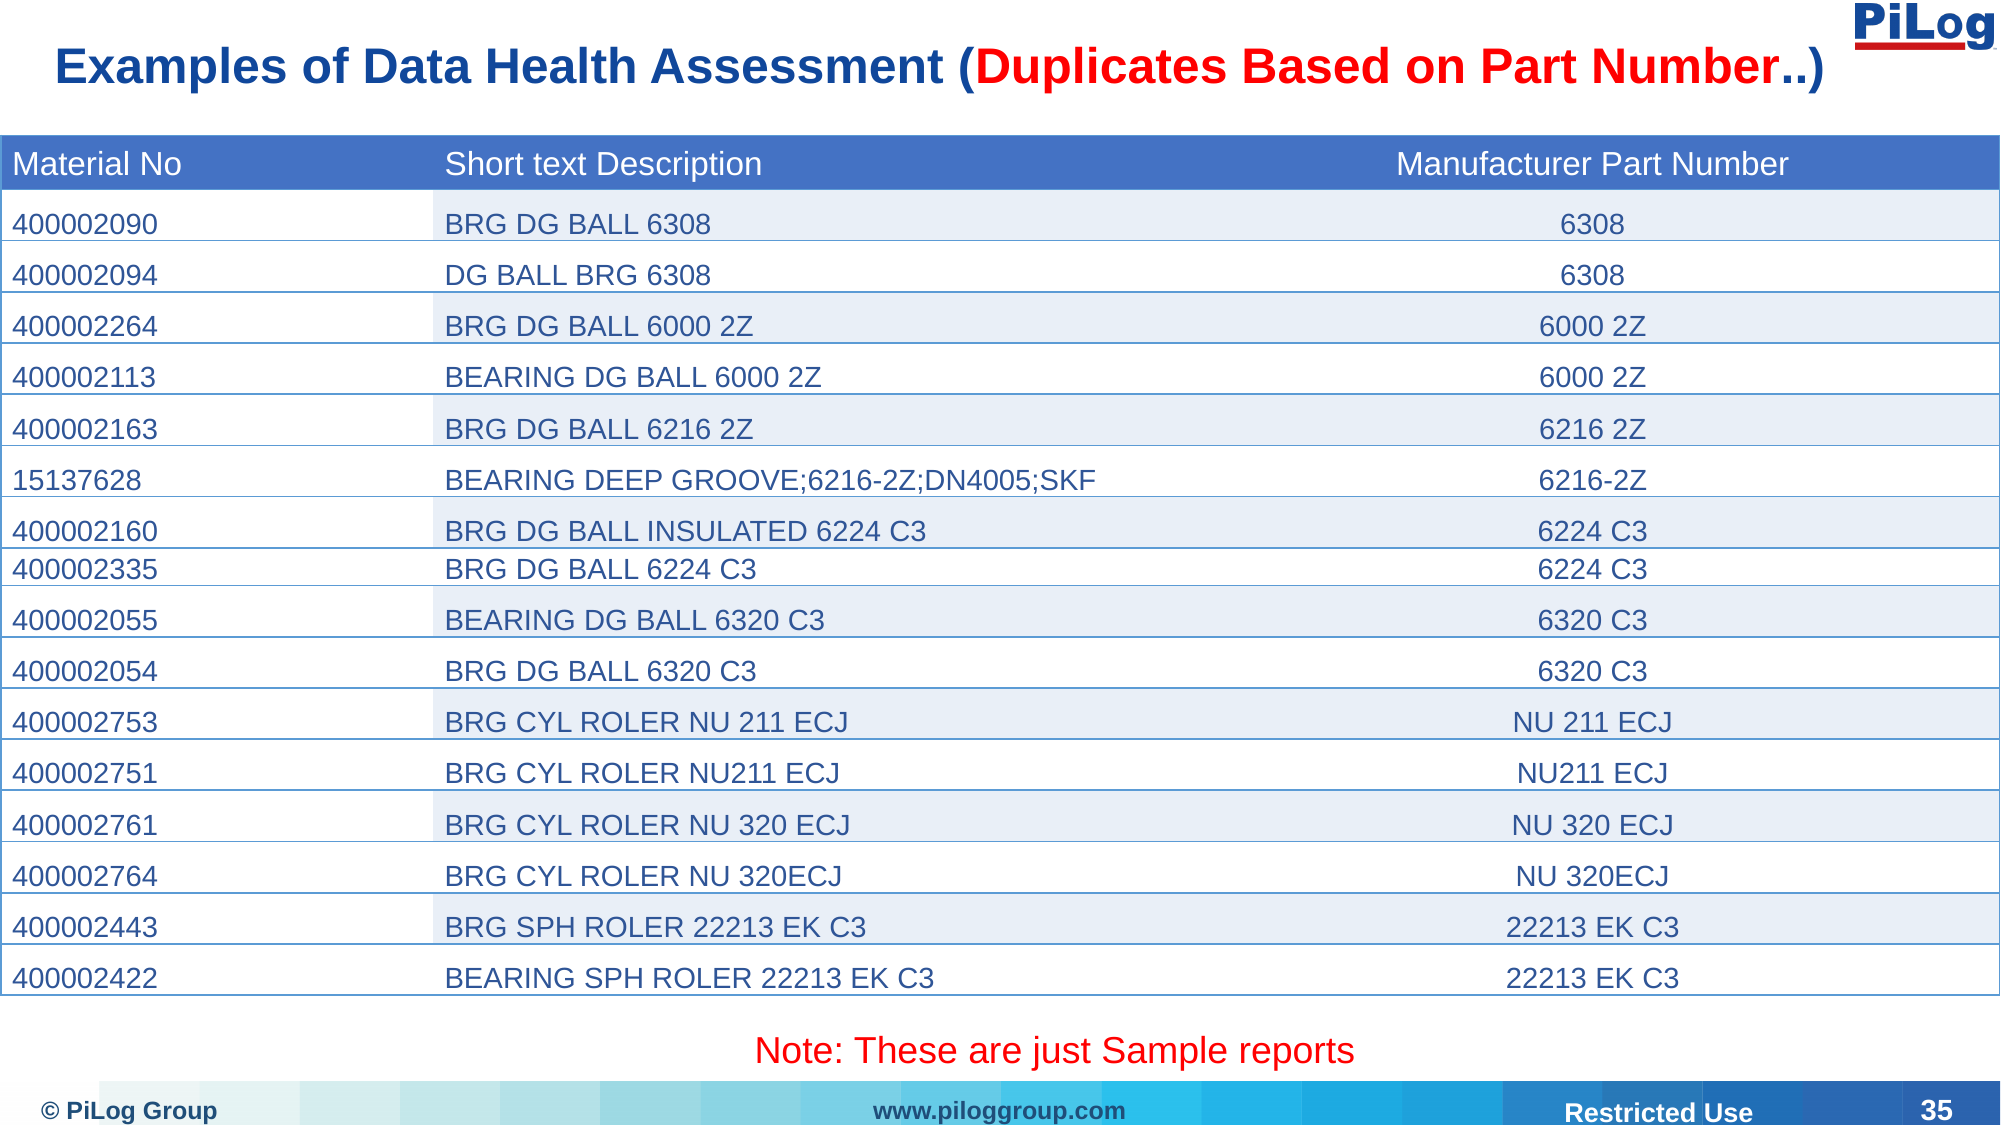

# Examples of Data Health Assessment (Duplicates Based on Part Number..)
| Material No | Short text Description | Manufacturer Part Number |
| --- | --- | --- |
| 400002090 | BRG DG BALL 6308 | 6308 |
| 400002094 | DG BALL BRG 6308 | 6308 |
| 400002264 | BRG DG BALL 6000 2Z | 6000 2Z |
| 400002113 | BEARING DG BALL 6000 2Z | 6000 2Z |
| 400002163 | BRG DG BALL 6216 2Z | 6216 2Z |
| 15137628 | BEARING DEEP GROOVE;6216-2Z;DN4005;SKF | 6216-2Z |
| 400002160 | BRG DG BALL INSULATED 6224 C3 | 6224 C3 |
| 400002335 | BRG DG BALL 6224 C3 | 6224 C3 |
| 400002055 | BEARING DG BALL 6320 C3 | 6320 C3 |
| 400002054 | BRG DG BALL 6320 C3 | 6320 C3 |
| 400002753 | BRG CYL ROLER NU 211 ECJ | NU 211 ECJ |
| 400002751 | BRG CYL ROLER NU211 ECJ | NU211 ECJ |
| 400002761 | BRG CYL ROLER NU 320 ECJ | NU 320 ECJ |
| 400002764 | BRG CYL ROLER NU 320ECJ | NU 320ECJ |
| 400002443 | BRG SPH ROLER 22213 EK C3 | 22213 EK C3 |
| 400002422 | BEARING SPH ROLER 22213 EK C3 | 22213 EK C3 |
Note: These are just Sample reports
© PiLog Group
www.piloggroup.com
35
Restricted Use